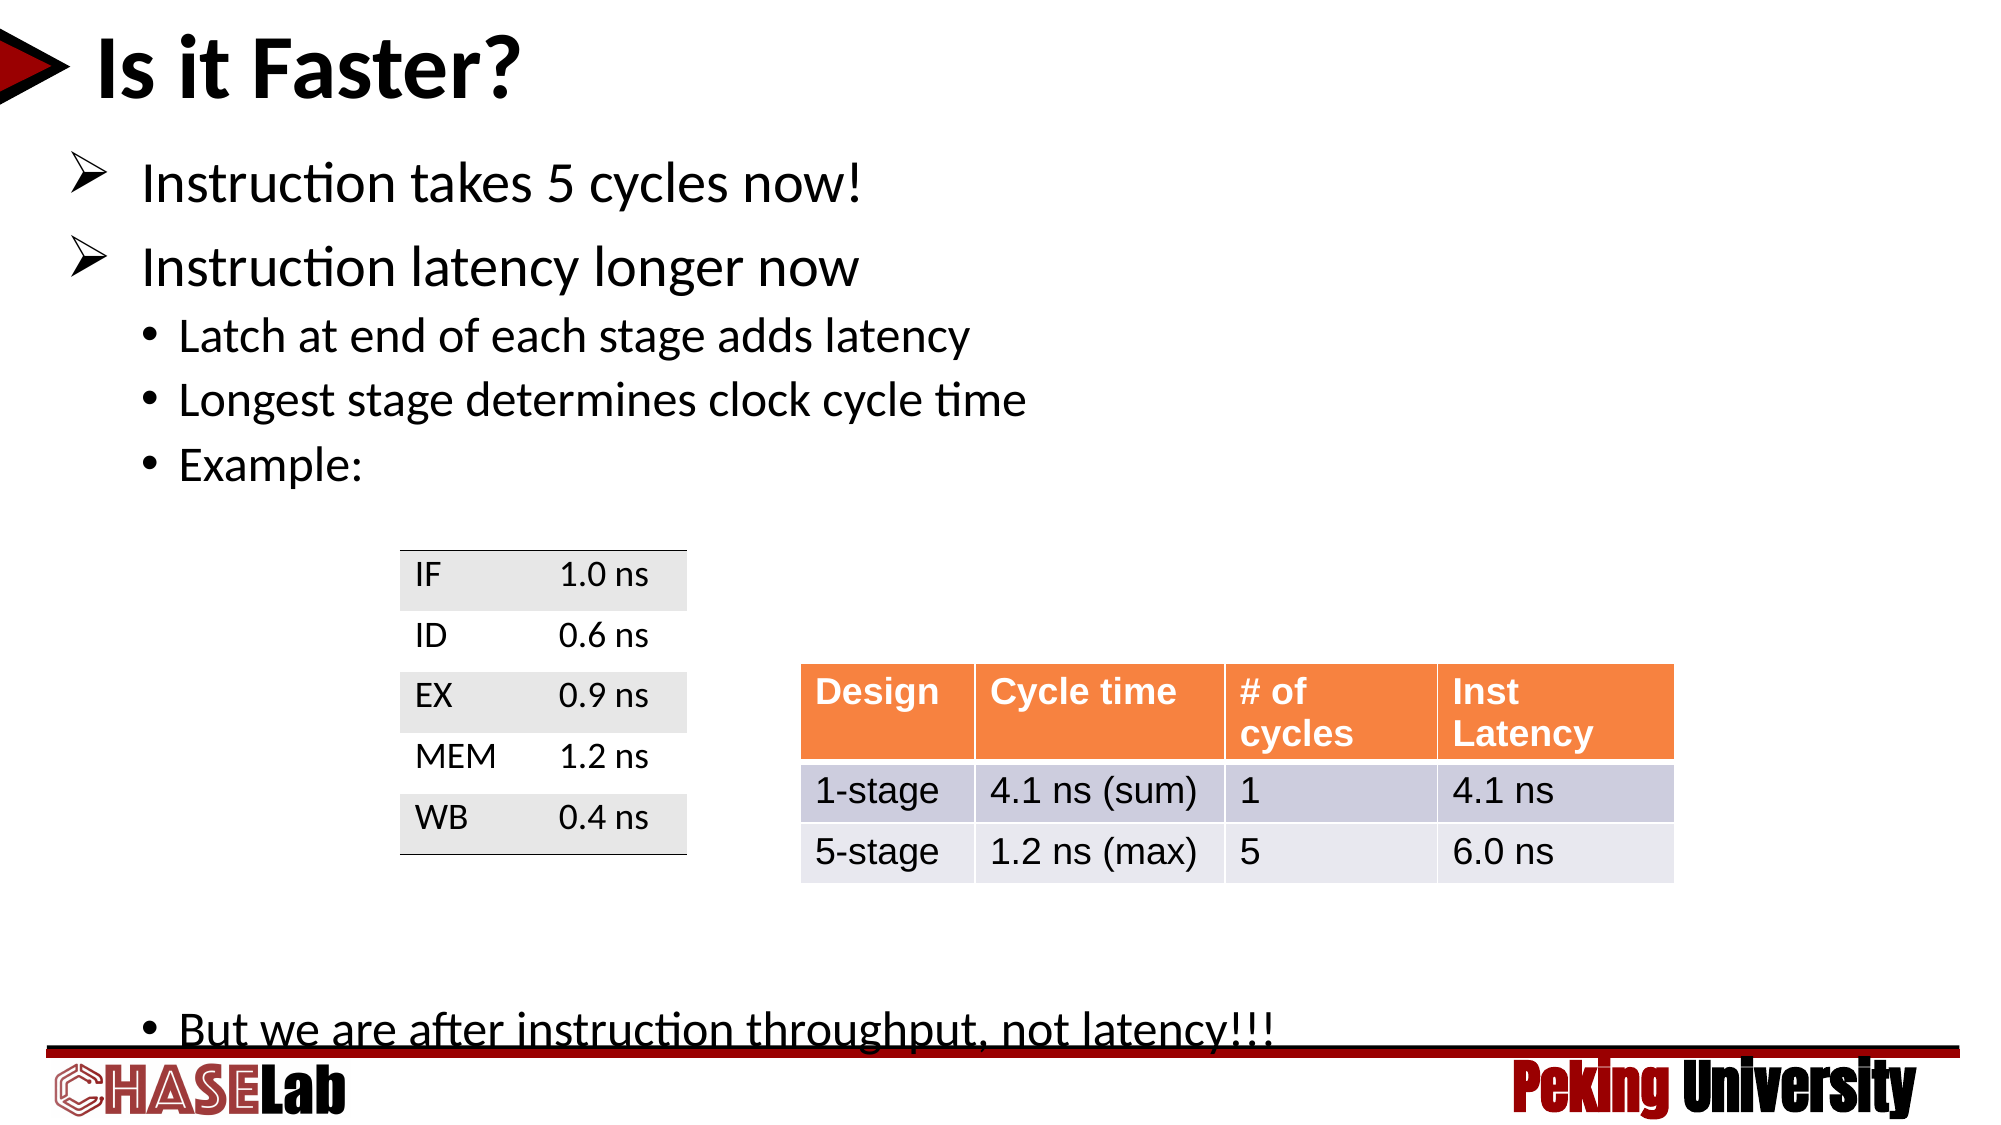

Is it Faster?
Instruction takes 5 cycles now!
Instruction latency longer now
Latch at end of each stage adds latency
Longest stage determines clock cycle time
Example:

But we are after instruction throughput, not latency!!!
| IF | 1.0 ns |
| --- | --- |
| ID | 0.6 ns |
| EX | 0.9 ns |
| MEM | 1.2 ns |
| WB | 0.4 ns |
| Design | Cycle time | # of cycles | Inst Latency |
| --- | --- | --- | --- |
| 1-stage | 4.1 ns (sum) | 1 | 4.1 ns |
| 5-stage | 1.2 ns (max) | 5 | 6.0 ns |